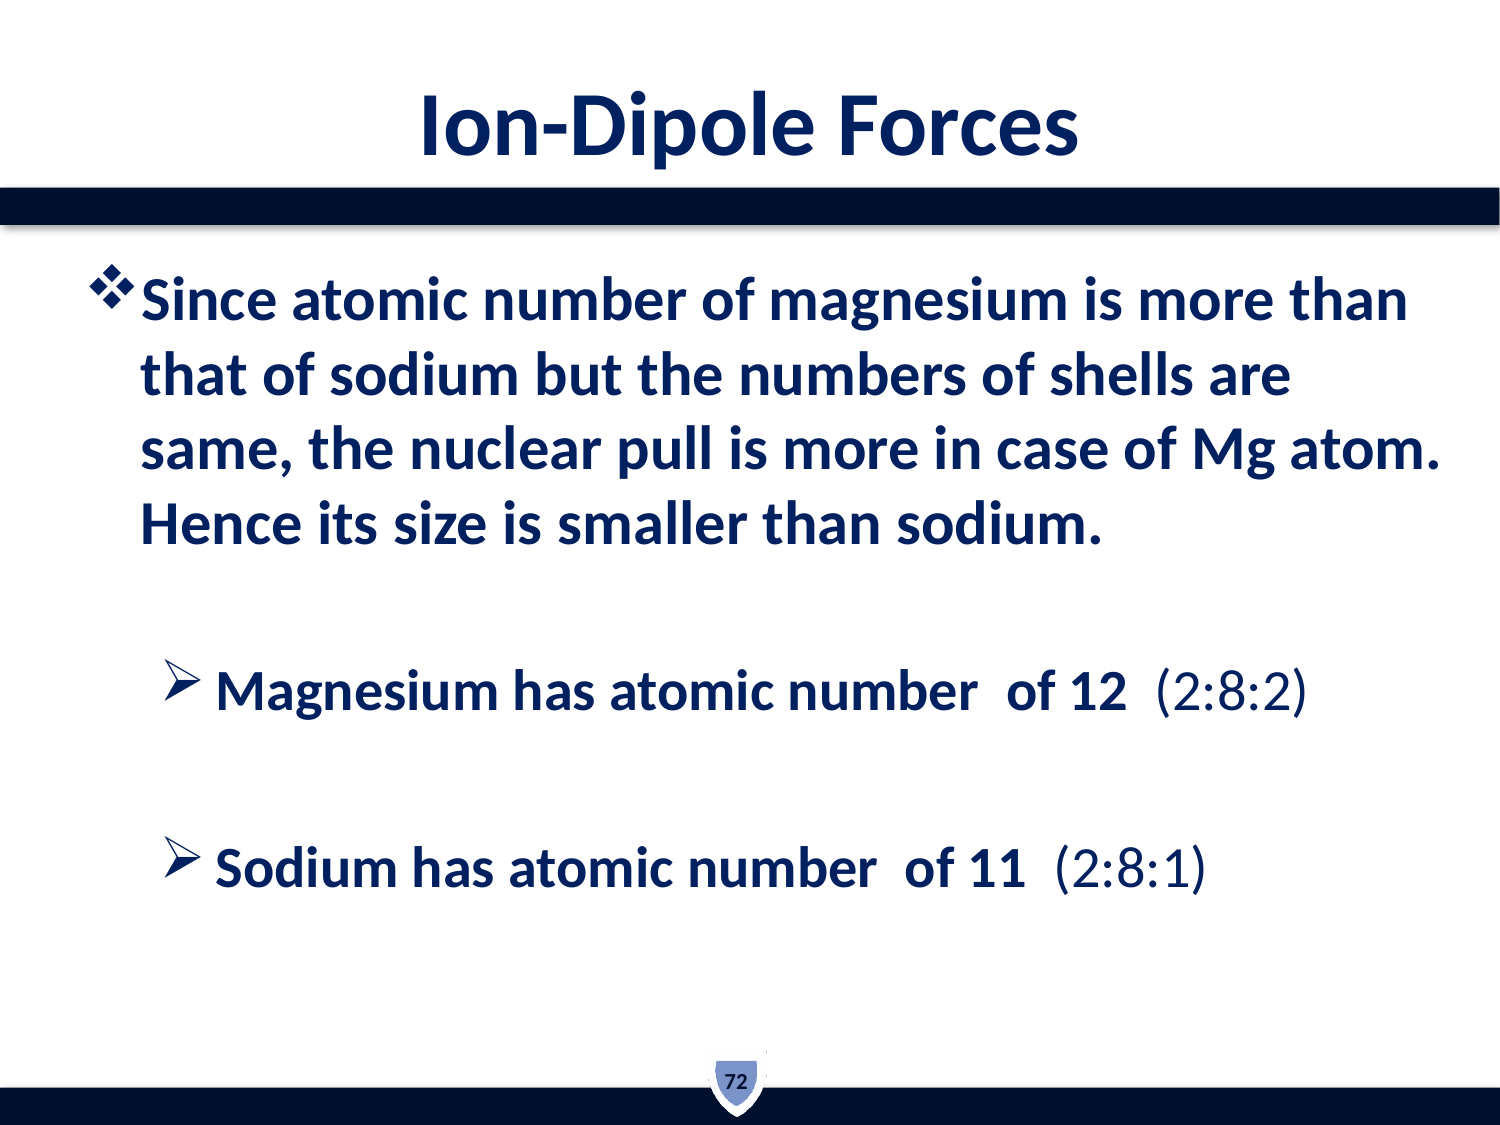

# Ion-Dipole Forces
Since atomic number of magnesium is more than that of sodium but the numbers of shells are same, the nuclear pull is more in case of Mg atom. Hence its size is smaller than sodium.

Magnesium has atomic number  of 12  (2:8:2)

Sodium has atomic number  of 11  (2:8:1)
72